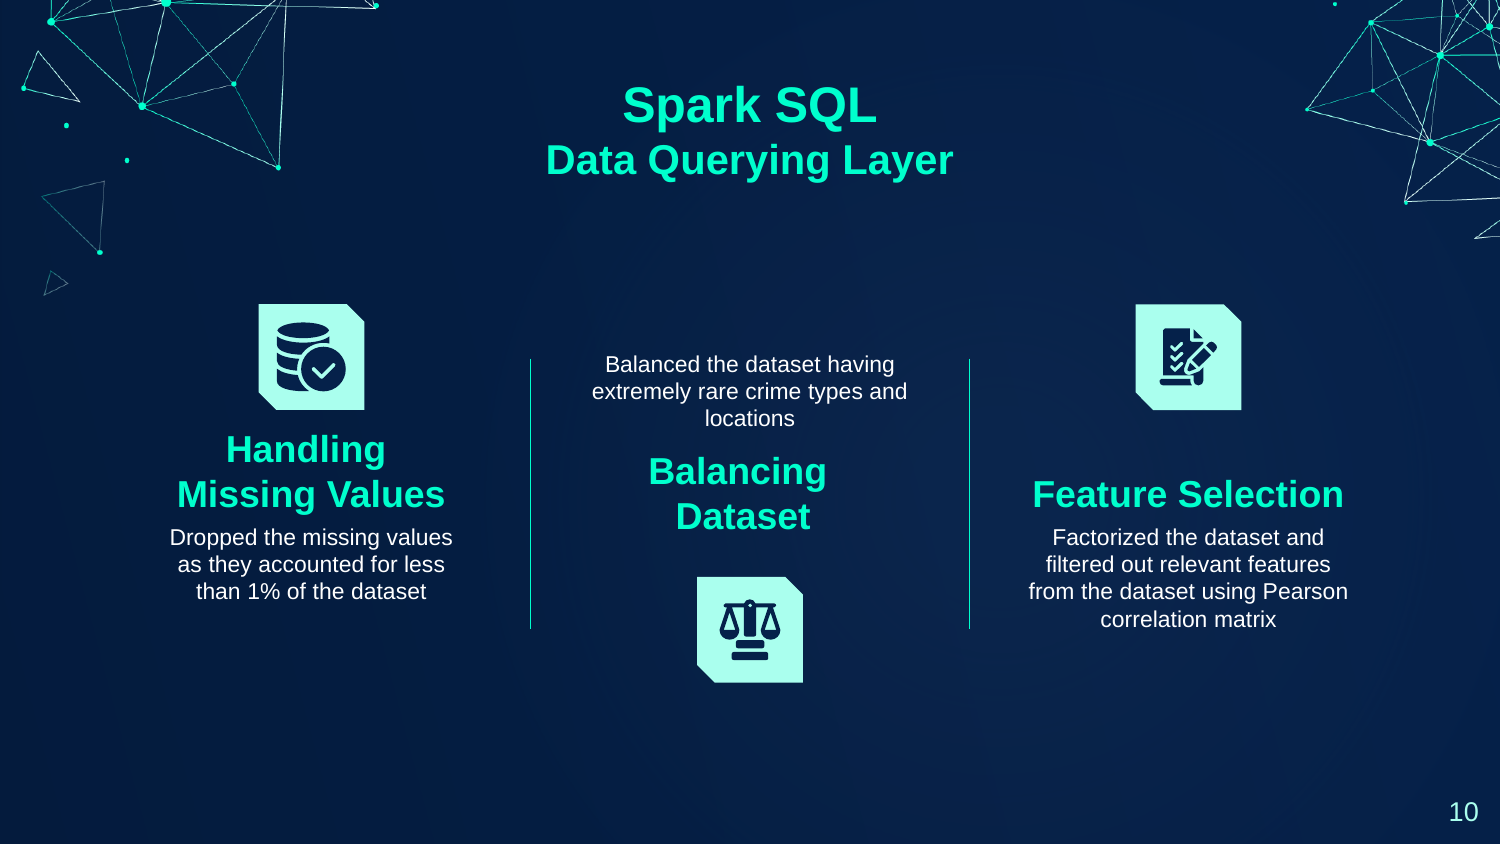

# Spark SQL
Data Querying Layer

Balanced the dataset having extremely rare crime types and locations
Handling
Missing Values
Feature Selection
Balancing
Dataset
Dropped the missing values as they accounted for less than 1% of the dataset
Factorized the dataset and filtered out relevant features from the dataset using Pearson correlation matrix

10